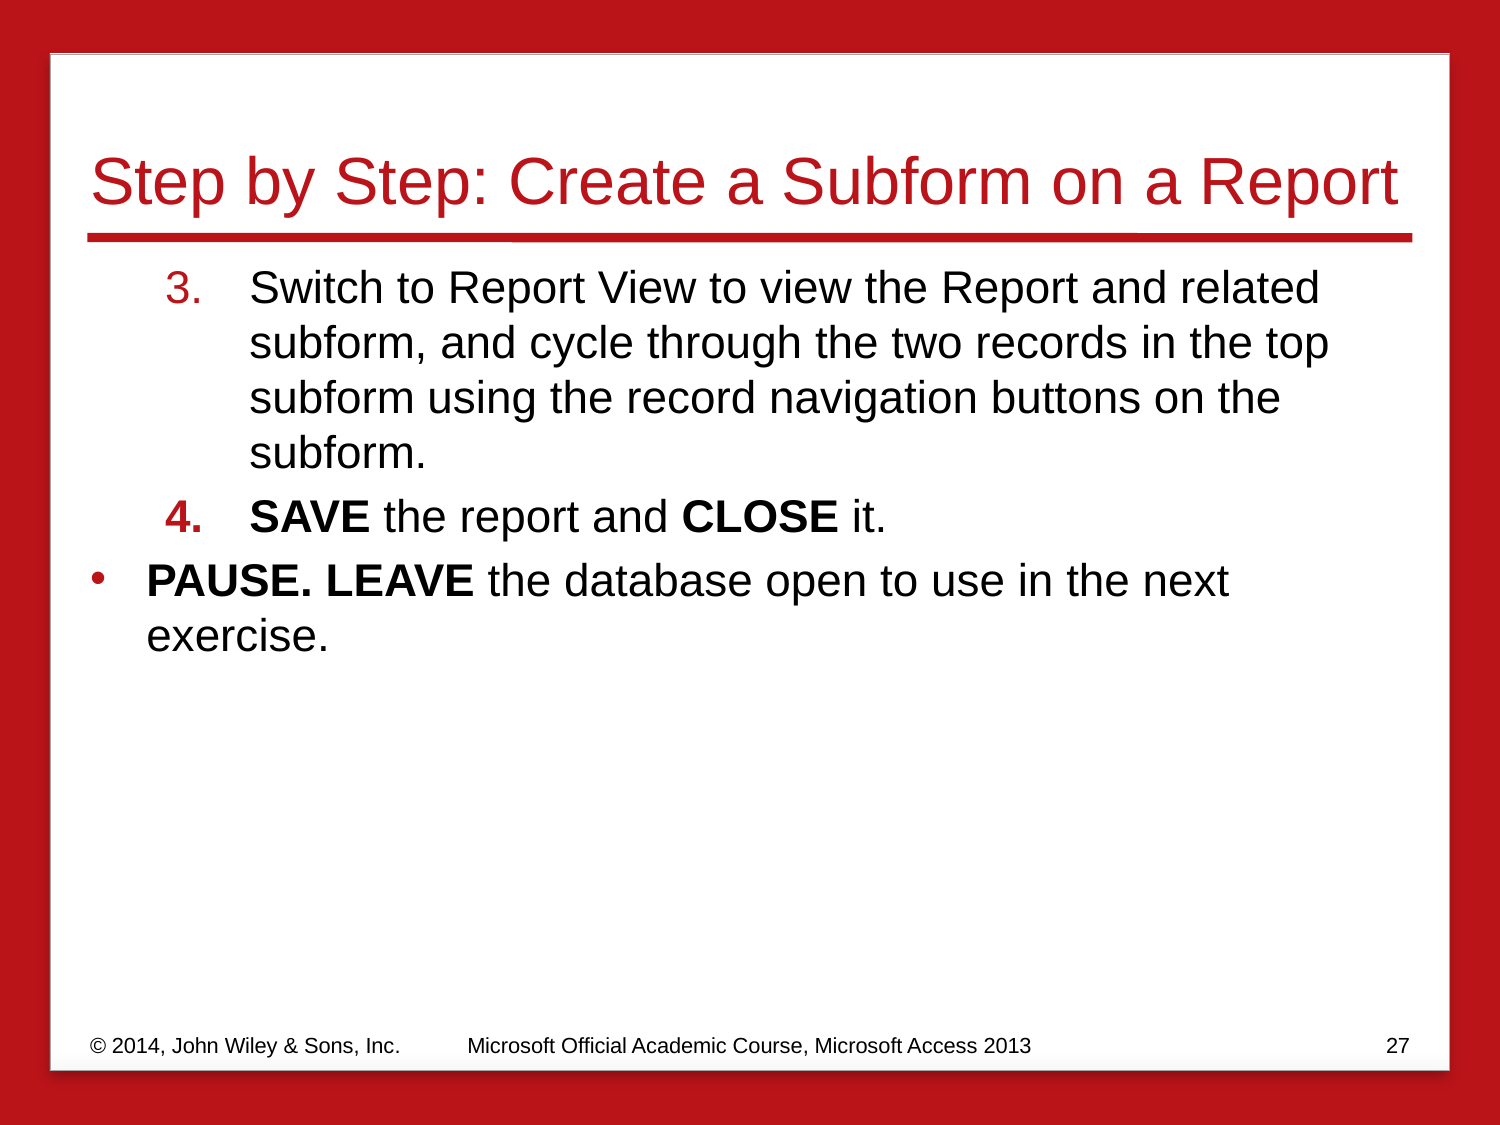

# Step by Step: Create a Subform on a Report
Switch to Report View to view the Report and related subform, and cycle through the two records in the top subform using the record navigation buttons on the subform.
SAVE the report and CLOSE it.
PAUSE. LEAVE the database open to use in the next exercise.
© 2014, John Wiley & Sons, Inc.
Microsoft Official Academic Course, Microsoft Access 2013
27